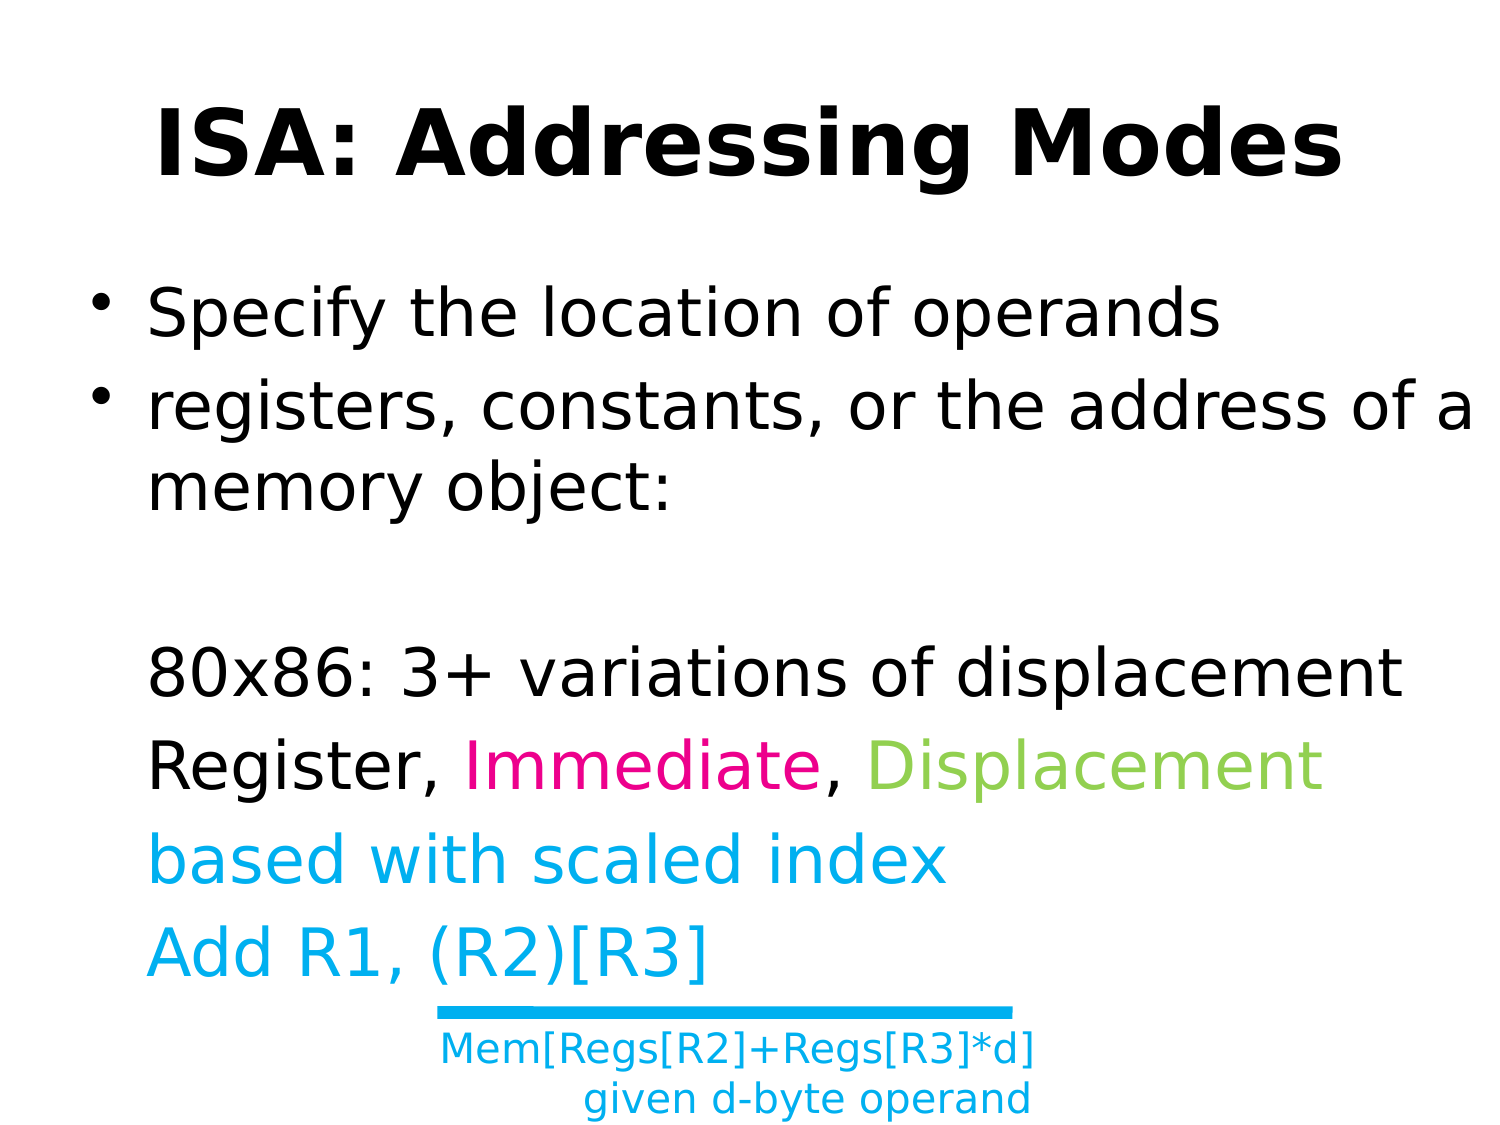

# ISA: Addressing Modes
Specify the location of operands
registers, constants, or the address of a memory object:

	80x86: 3+ variations of displacement
	Register, Immediate, Displacement
	based with scaled index
	Add R1, (R2)[R3]

Mem[Regs[R2]+Regs[R3]*d]100+
given d-byte operand  100+